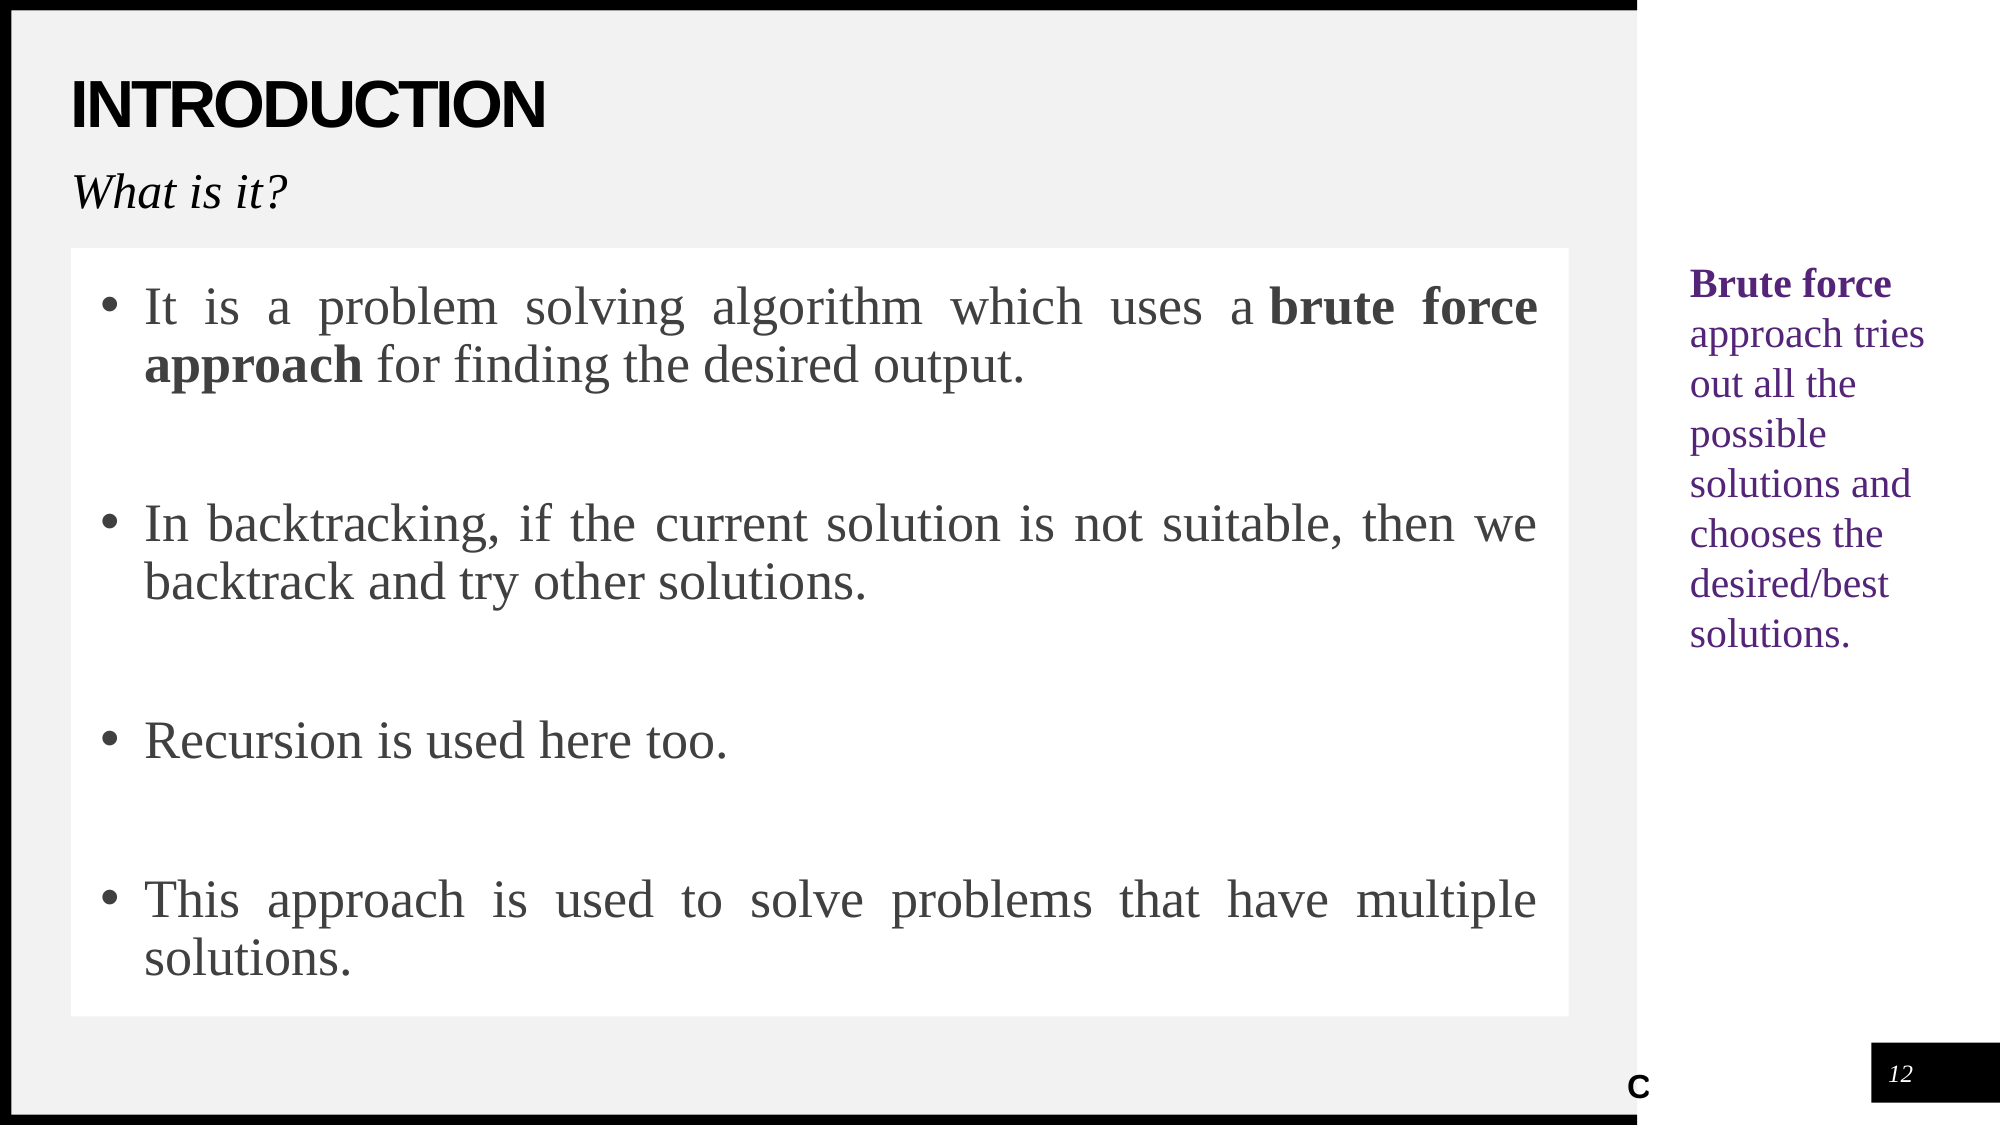

# INTRODUCTION
What is it?
It is a problem solving algorithm which uses a brute force approach for finding the desired output.

In backtracking, if the current solution is not suitable, then we backtrack and try other solutions.

Recursion is used here too.

This approach is used to solve problems that have multiple solutions.
Brute force approach tries out all the possible solutions and chooses the desired/best solutions.

12